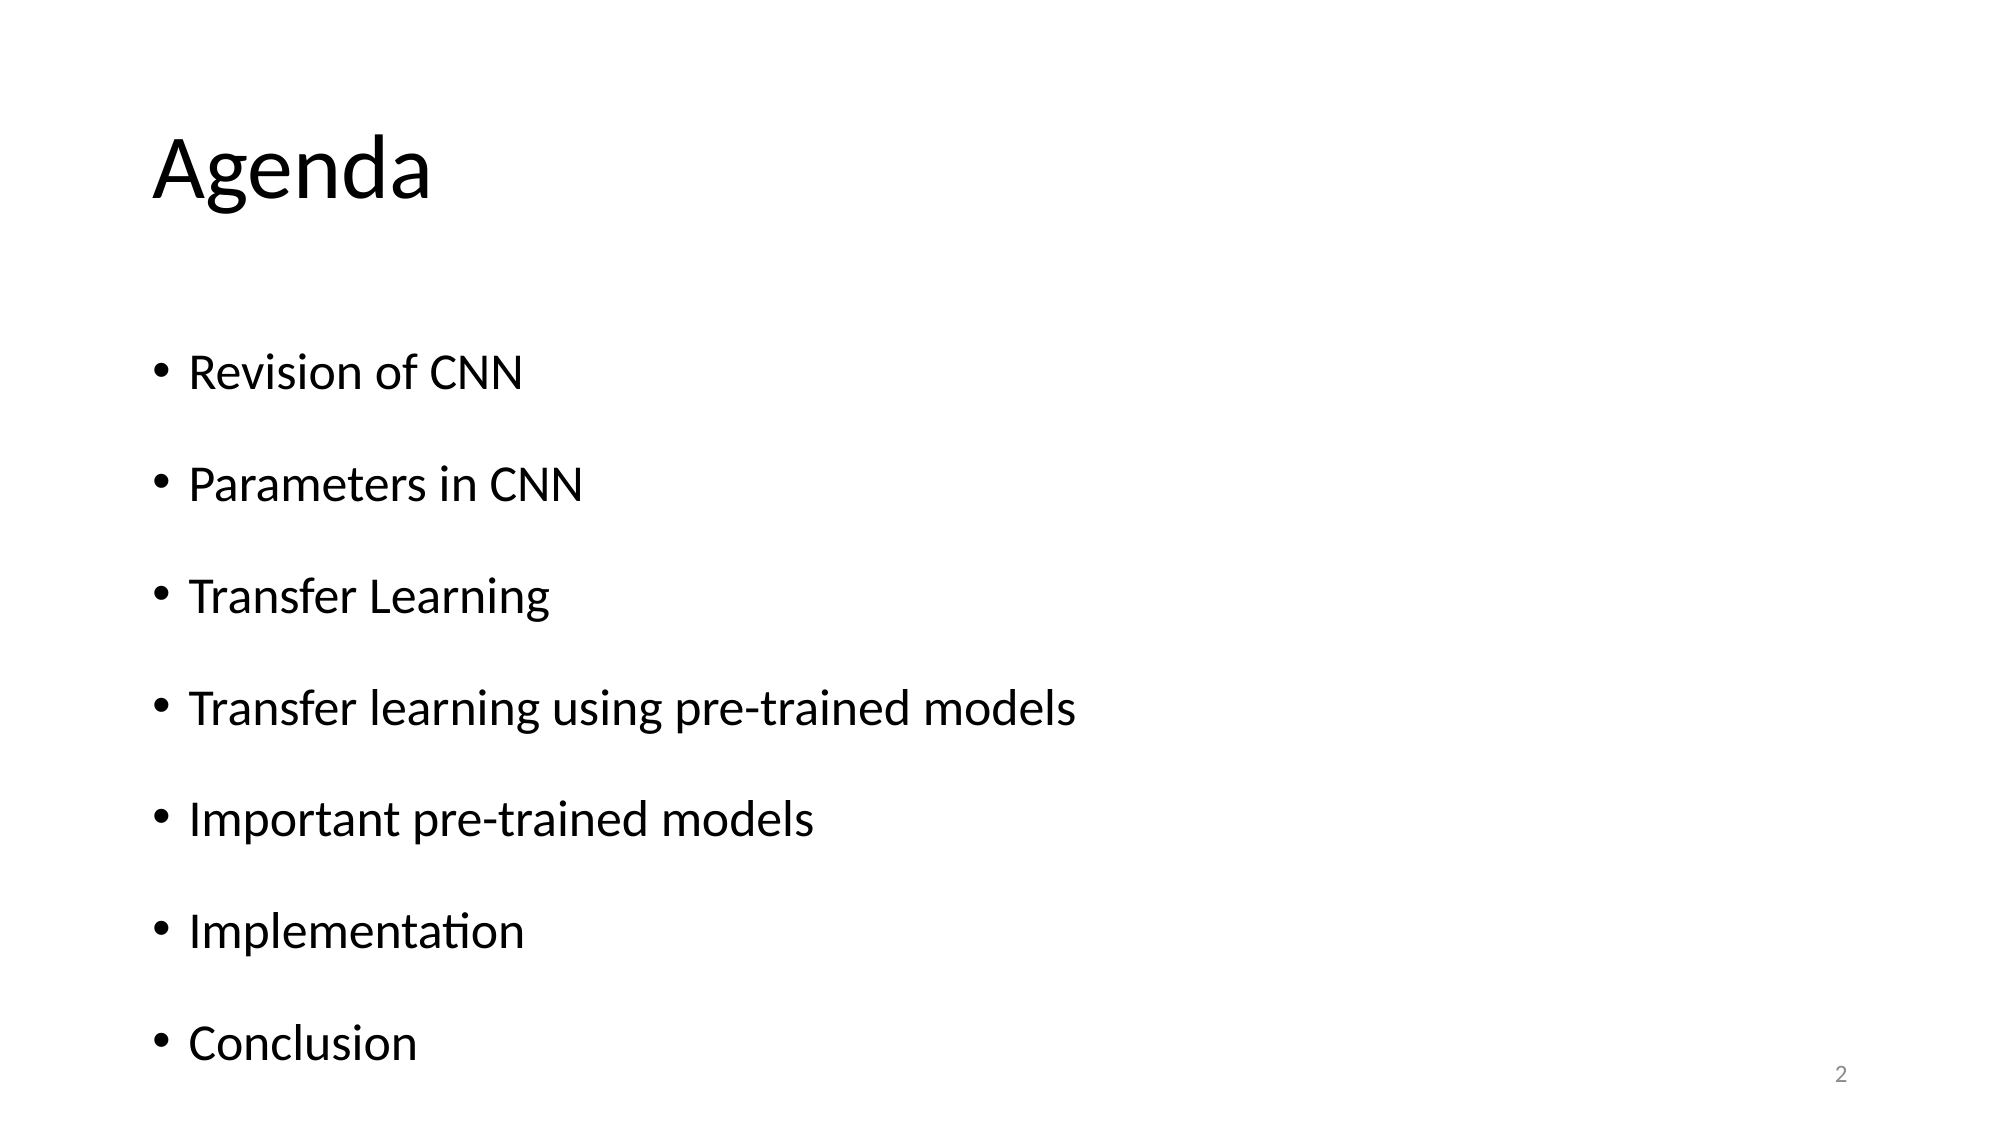

# Agenda
Revision of CNN
Parameters in CNN
Transfer Learning
Transfer learning using pre-trained models
Important pre-trained models
Implementation
Conclusion
2